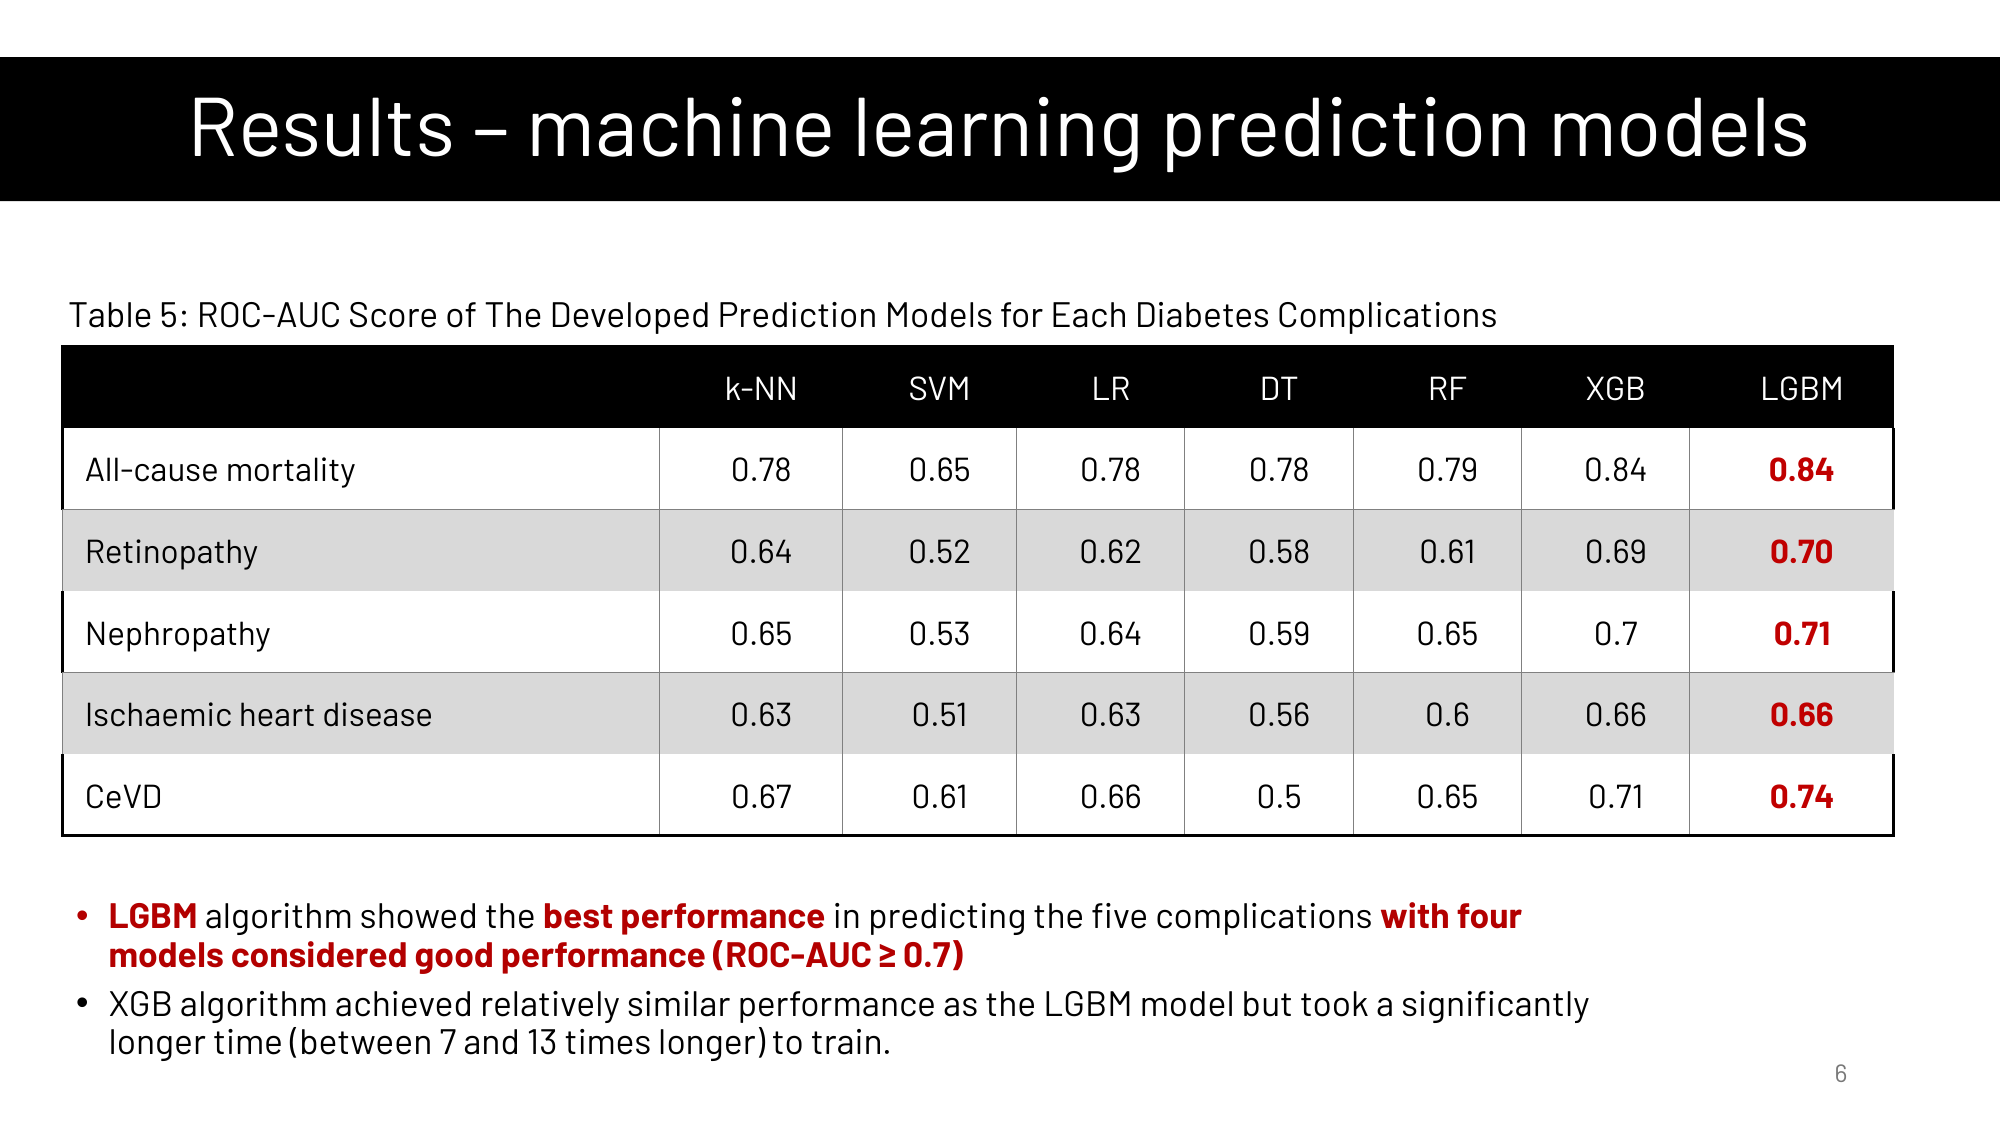

# Results – machine learning prediction models
Table 5: ROC-AUC Score of The Developed Prediction Models for Each Diabetes Complications
|  | k-NN | SVM | LR | DT | RF | XGB | LGBM |
| --- | --- | --- | --- | --- | --- | --- | --- |
| All-cause mortality | 0.78 | 0.65 | 0.78 | 0.78 | 0.79 | 0.84 | 0.84 |
| Retinopathy | 0.64 | 0.52 | 0.62 | 0.58 | 0.61 | 0.69 | 0.70 |
| Nephropathy | 0.65 | 0.53 | 0.64 | 0.59 | 0.65 | 0.7 | 0.71 |
| Ischaemic heart disease | 0.63 | 0.51 | 0.63 | 0.56 | 0.6 | 0.66 | 0.66 |
| CeVD | 0.67 | 0.61 | 0.66 | 0.5 | 0.65 | 0.71 | 0.74 |
LGBM algorithm showed the best performance in predicting the five complications with four models considered good performance (ROC-AUC ≥ 0.7)
XGB algorithm achieved relatively similar performance as the LGBM model but took a significantly longer time (between 7 and 13 times longer) to train.
6